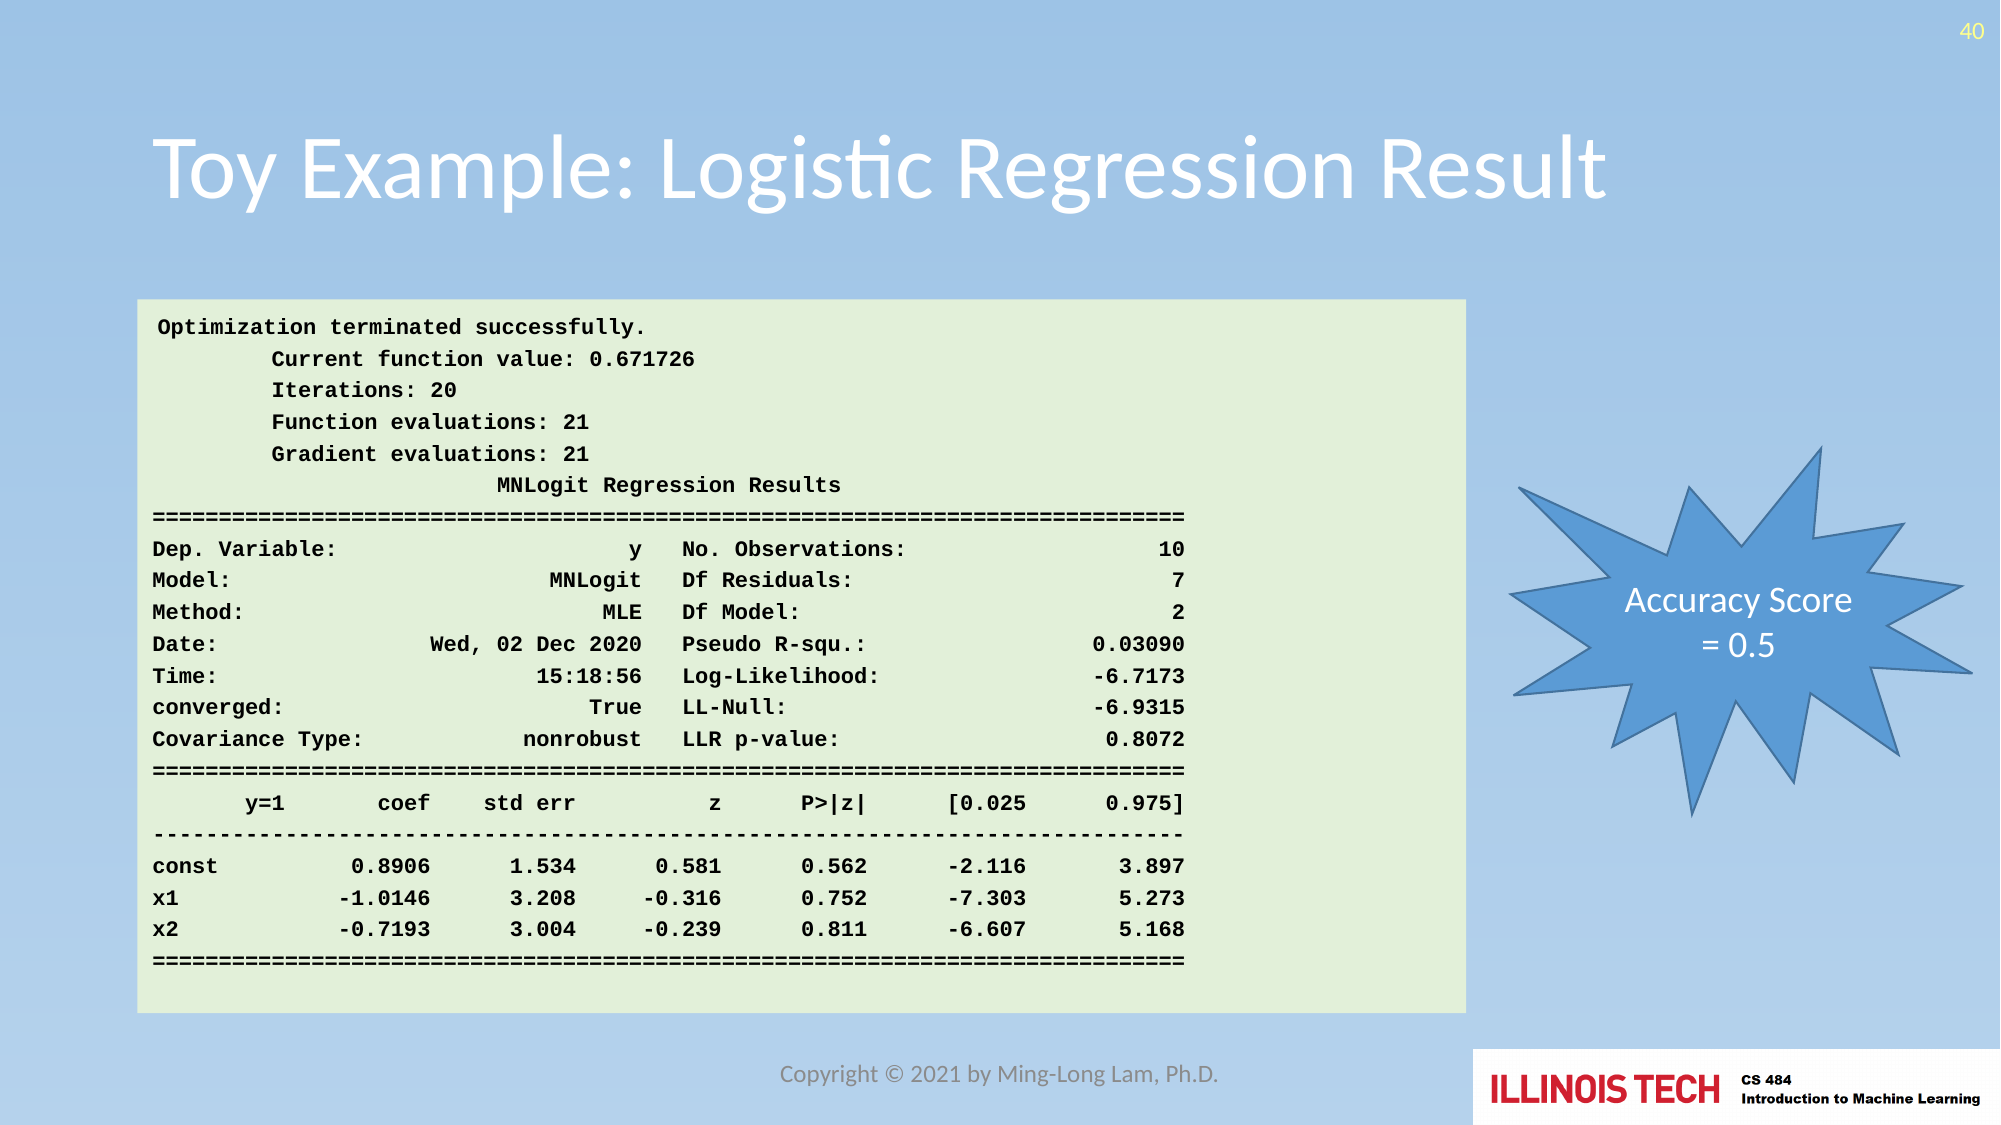

40
# Toy Example: Logistic Regression Result
 Optimization terminated successfully.
         Current function value: 0.671726
         Iterations: 20
         Function evaluations: 21
         Gradient evaluations: 21
                          MNLogit Regression Results
==============================================================================
Dep. Variable:                      y   No. Observations:                   10
Model:                        MNLogit   Df Residuals:                        7
Method:                           MLE   Df Model:                            2
Date:                Wed, 02 Dec 2020   Pseudo R-squ.:                 0.03090
Time:                        15:18:56   Log-Likelihood:                -6.7173
converged:                       True   LL-Null:                       -6.9315
Covariance Type:            nonrobust   LLR p-value:                    0.8072
==============================================================================
       y=1       coef    std err          z      P>|z|      [0.025      0.975]
------------------------------------------------------------------------------
const          0.8906      1.534      0.581      0.562      -2.116       3.897
x1            -1.0146      3.208     -0.316      0.752      -7.303       5.273
x2            -0.7193      3.004     -0.239      0.811      -6.607       5.168
==============================================================================
Accuracy Score = 0.5
Copyright © 2021 by Ming-Long Lam, Ph.D.